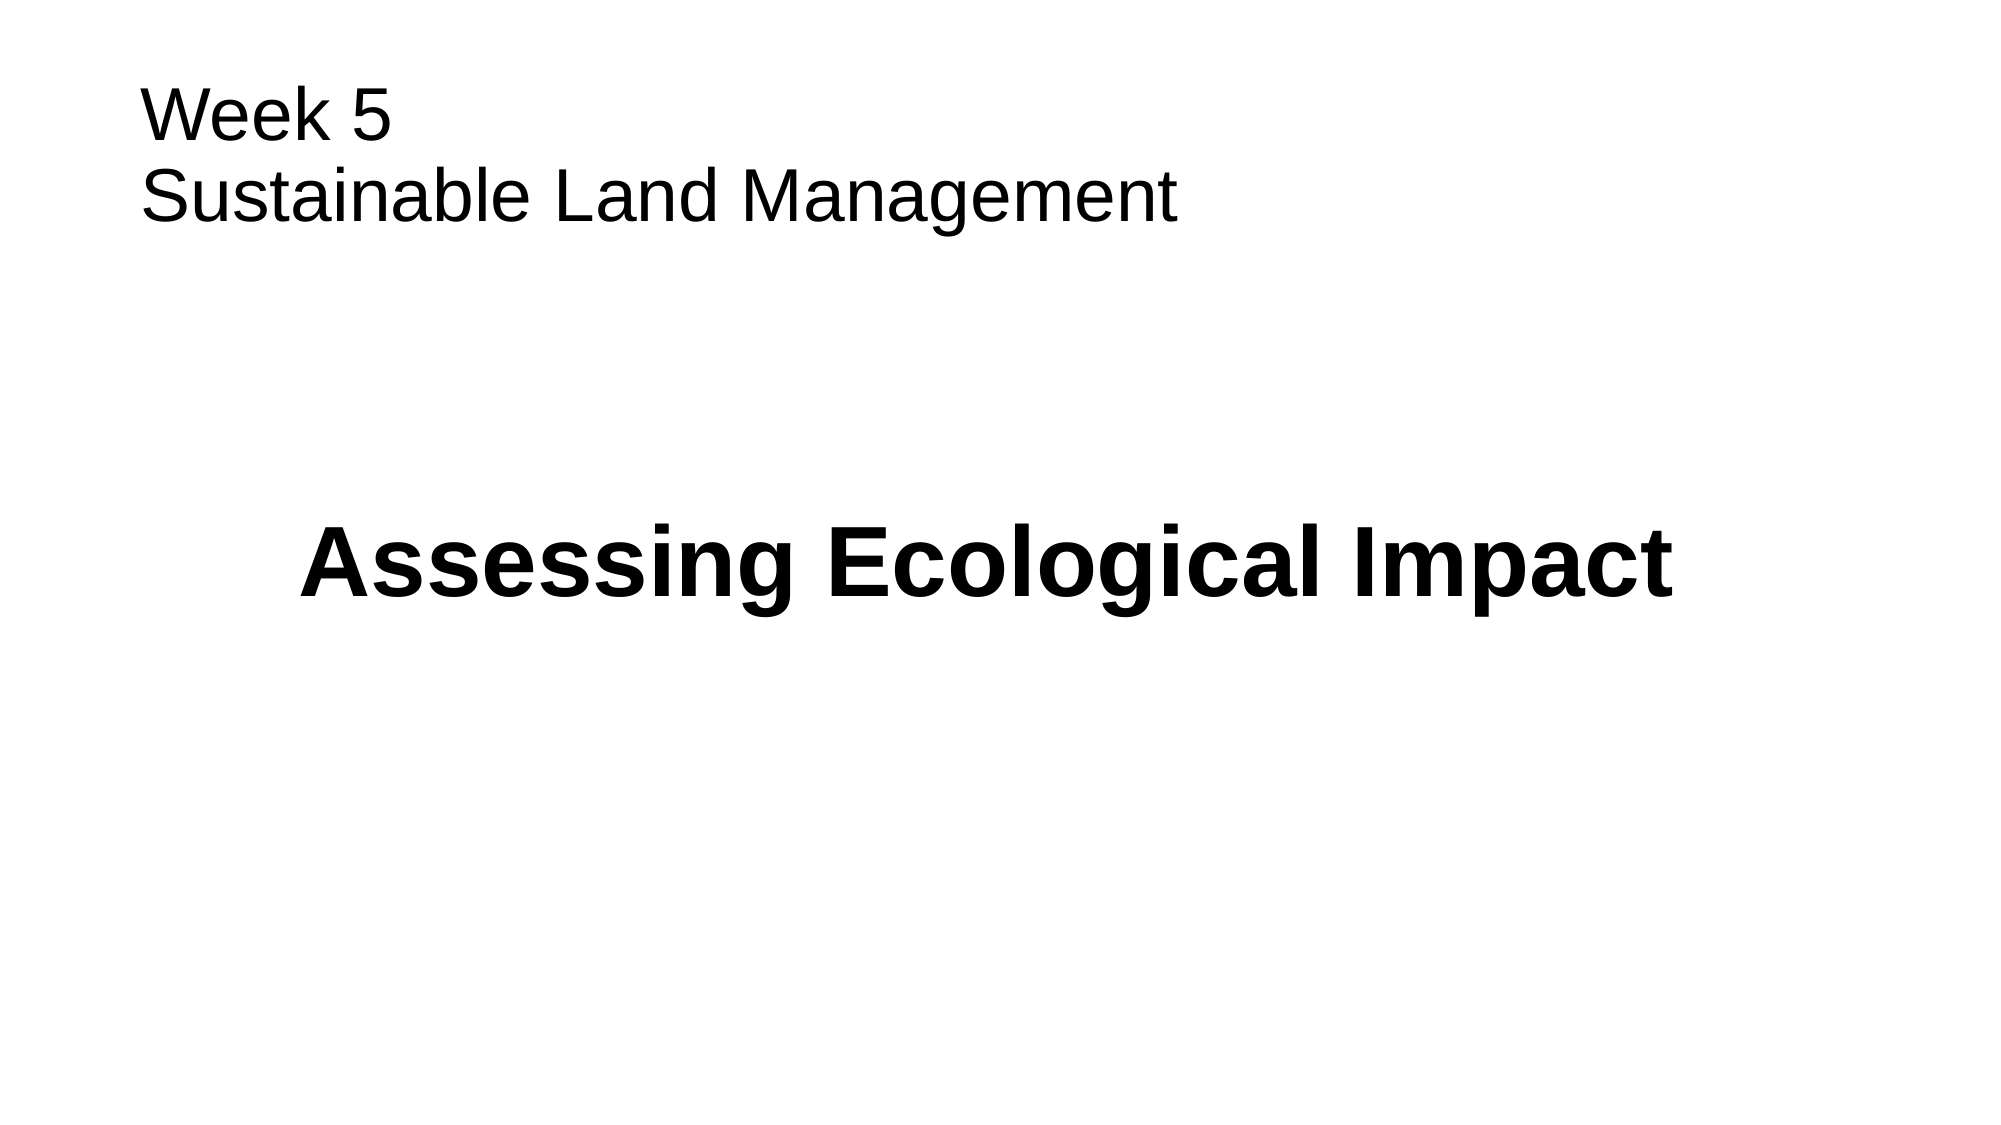

# Week 5 Sustainable Land Management
Assessing Ecological Impact